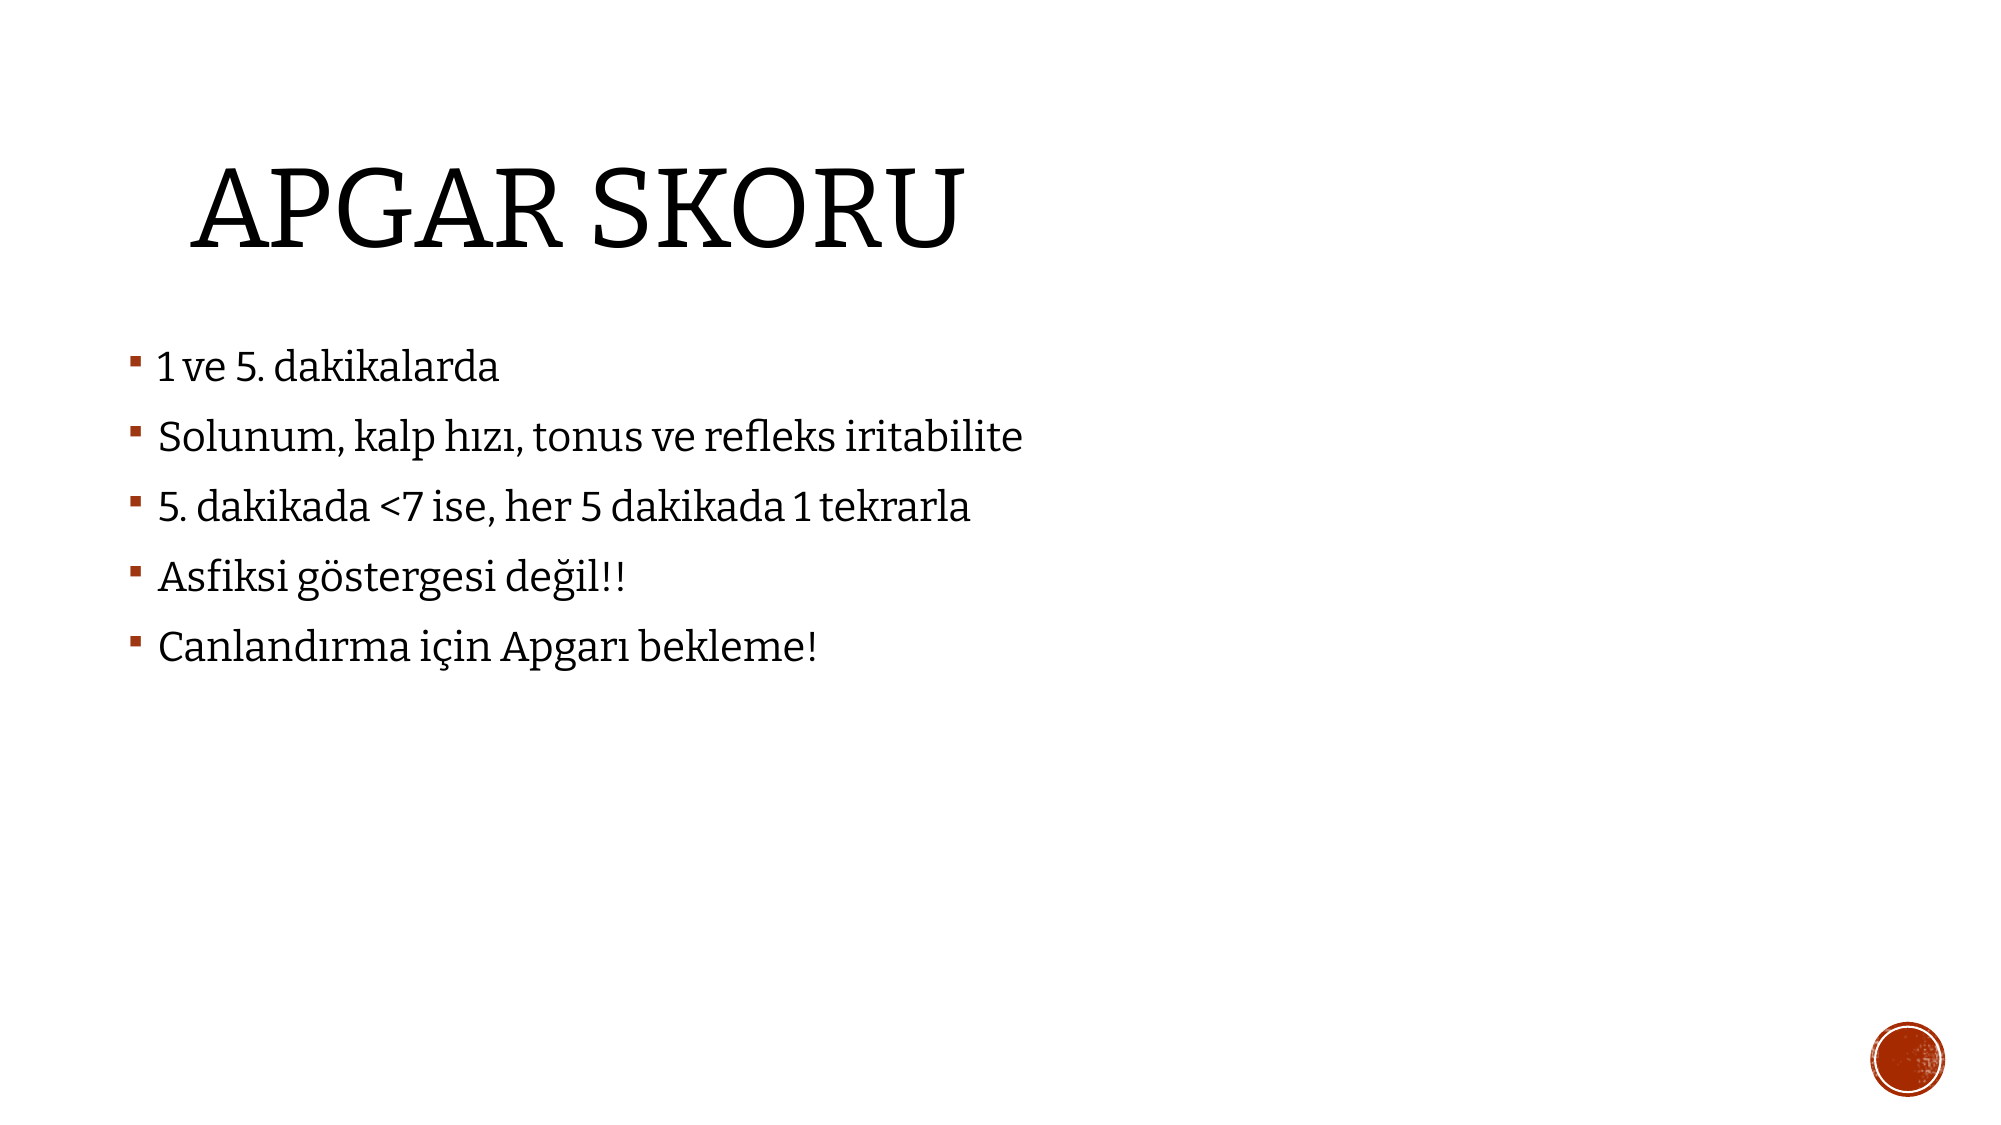

# Apgar skoru
1 ve 5. dakikalarda
Solunum, kalp hızı, tonus ve refleks iritabilite
5. dakikada <7 ise, her 5 dakikada 1 tekrarla
Asfiksi göstergesi değil!!
Canlandırma için Apgarı bekleme!